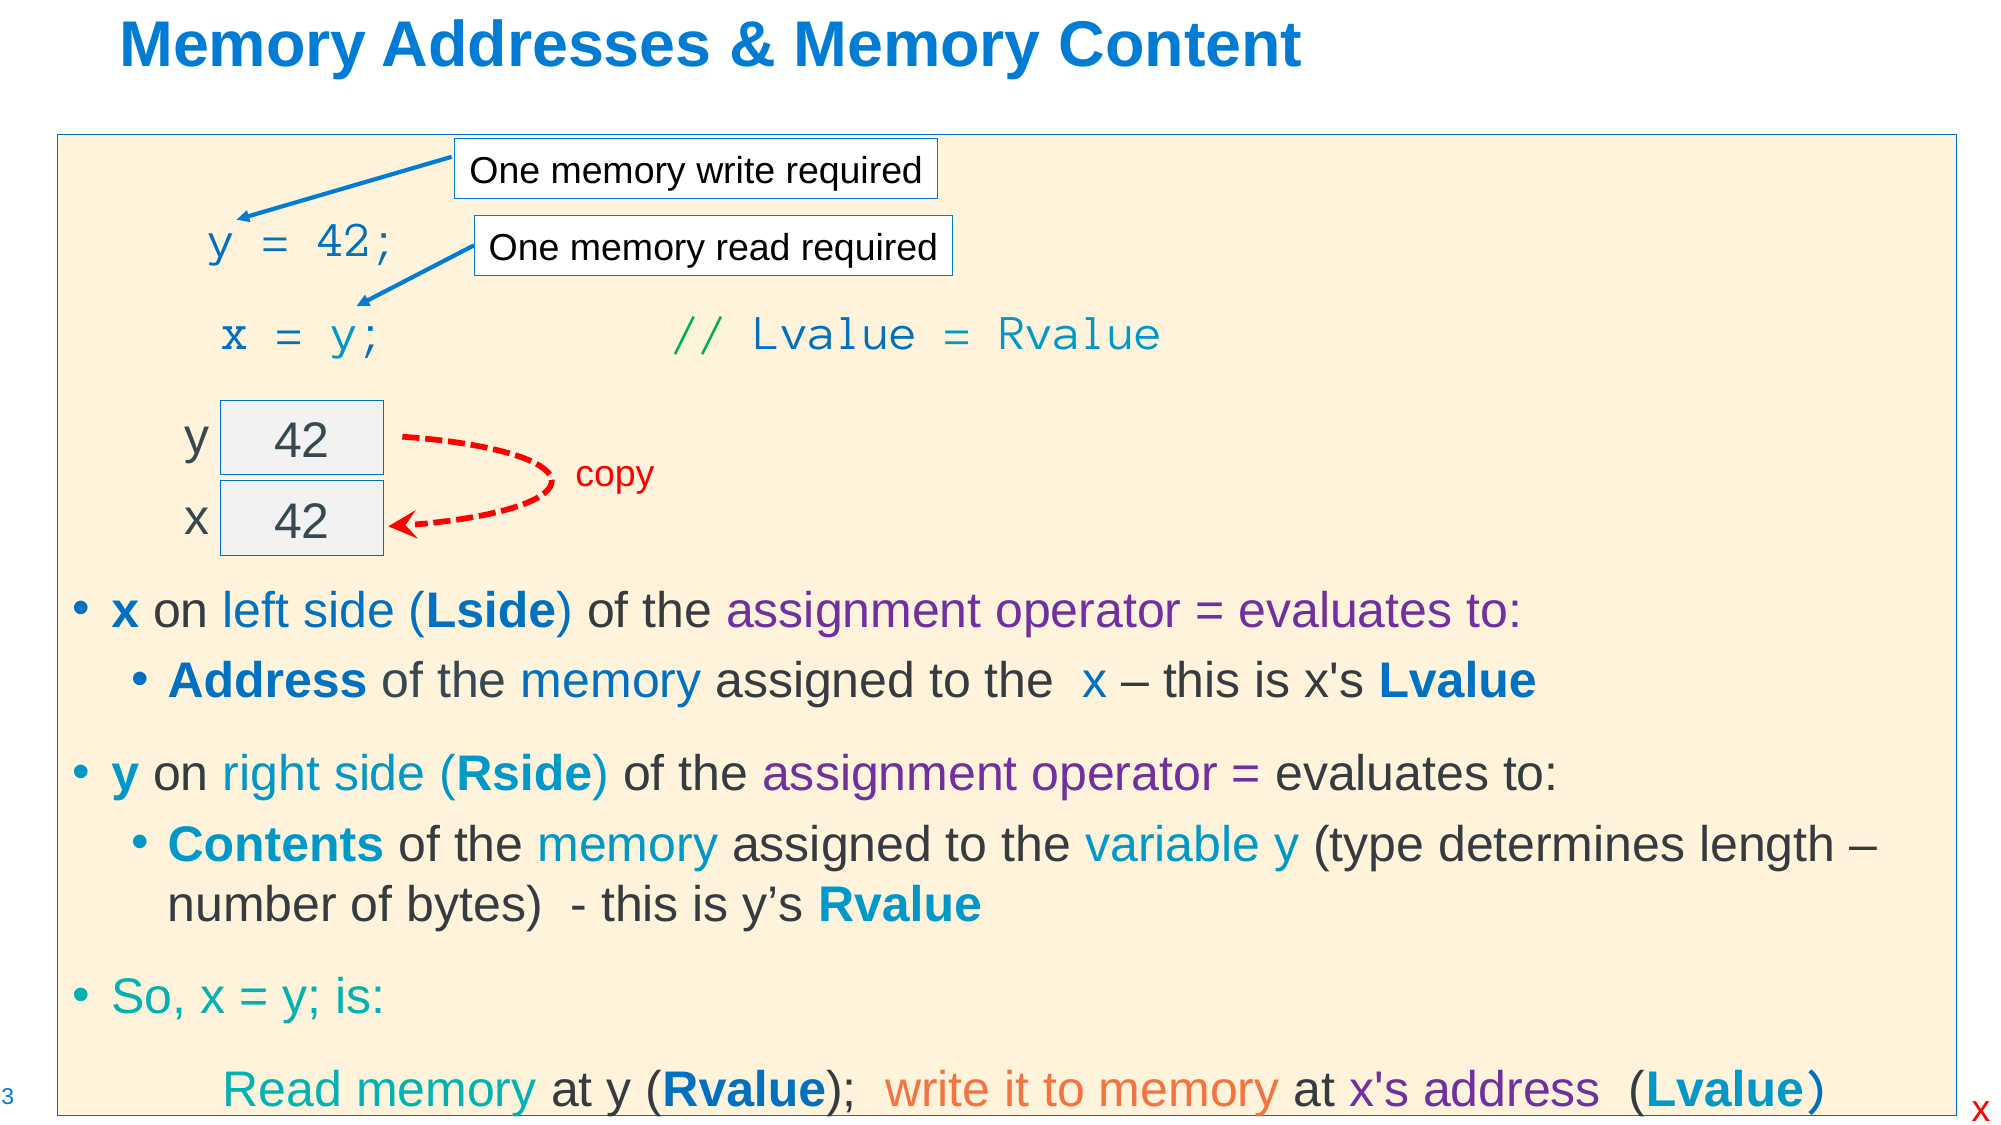

# Memory Addresses & Memory Content

     y = 42;
	x = y; 		// Lvalue = Rvalue

x on left side (Lside) of the assignment operator = evaluates to:
Address of the memory assigned to the  x – this is x's Lvalue
y on right side (Rside) of the assignment operator = evaluates to:
Contents of the memory assigned to the variable y (type determines length – number of bytes)  - this is y’s Rvalue
So, x = y; is:
	Read memory at y (Rvalue);  write it to memory at x's address  (Lvalue)
One memory write required
One memory read required
y
42
copy
x
42

x